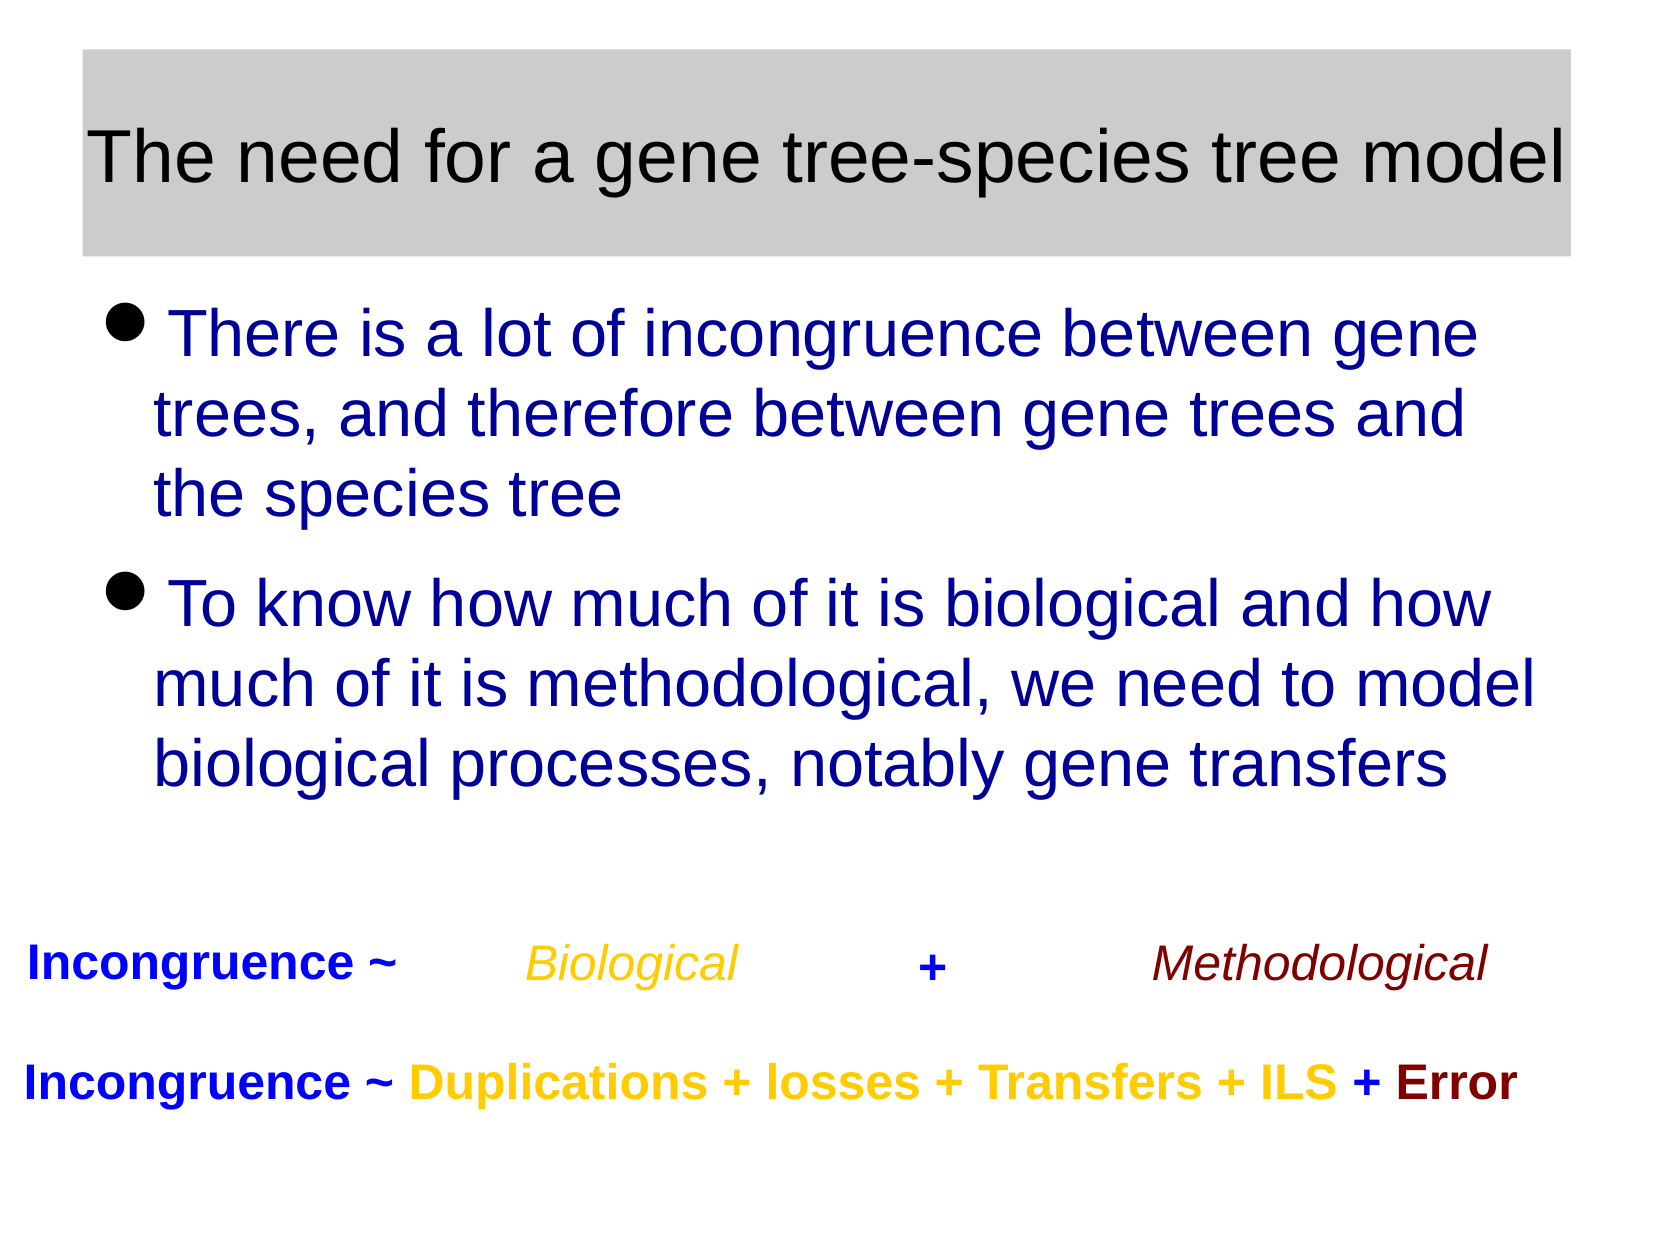

The need for a gene tree-species tree model
There is a lot of incongruence between gene trees, and therefore between gene trees and the species tree
To know how much of it is biological and how much of it is methodological, we need to model biological processes, notably gene transfers
Incongruence ~
Biological
Methodological
+
Incongruence ~ Duplications + losses + Transfers + ILS + Error